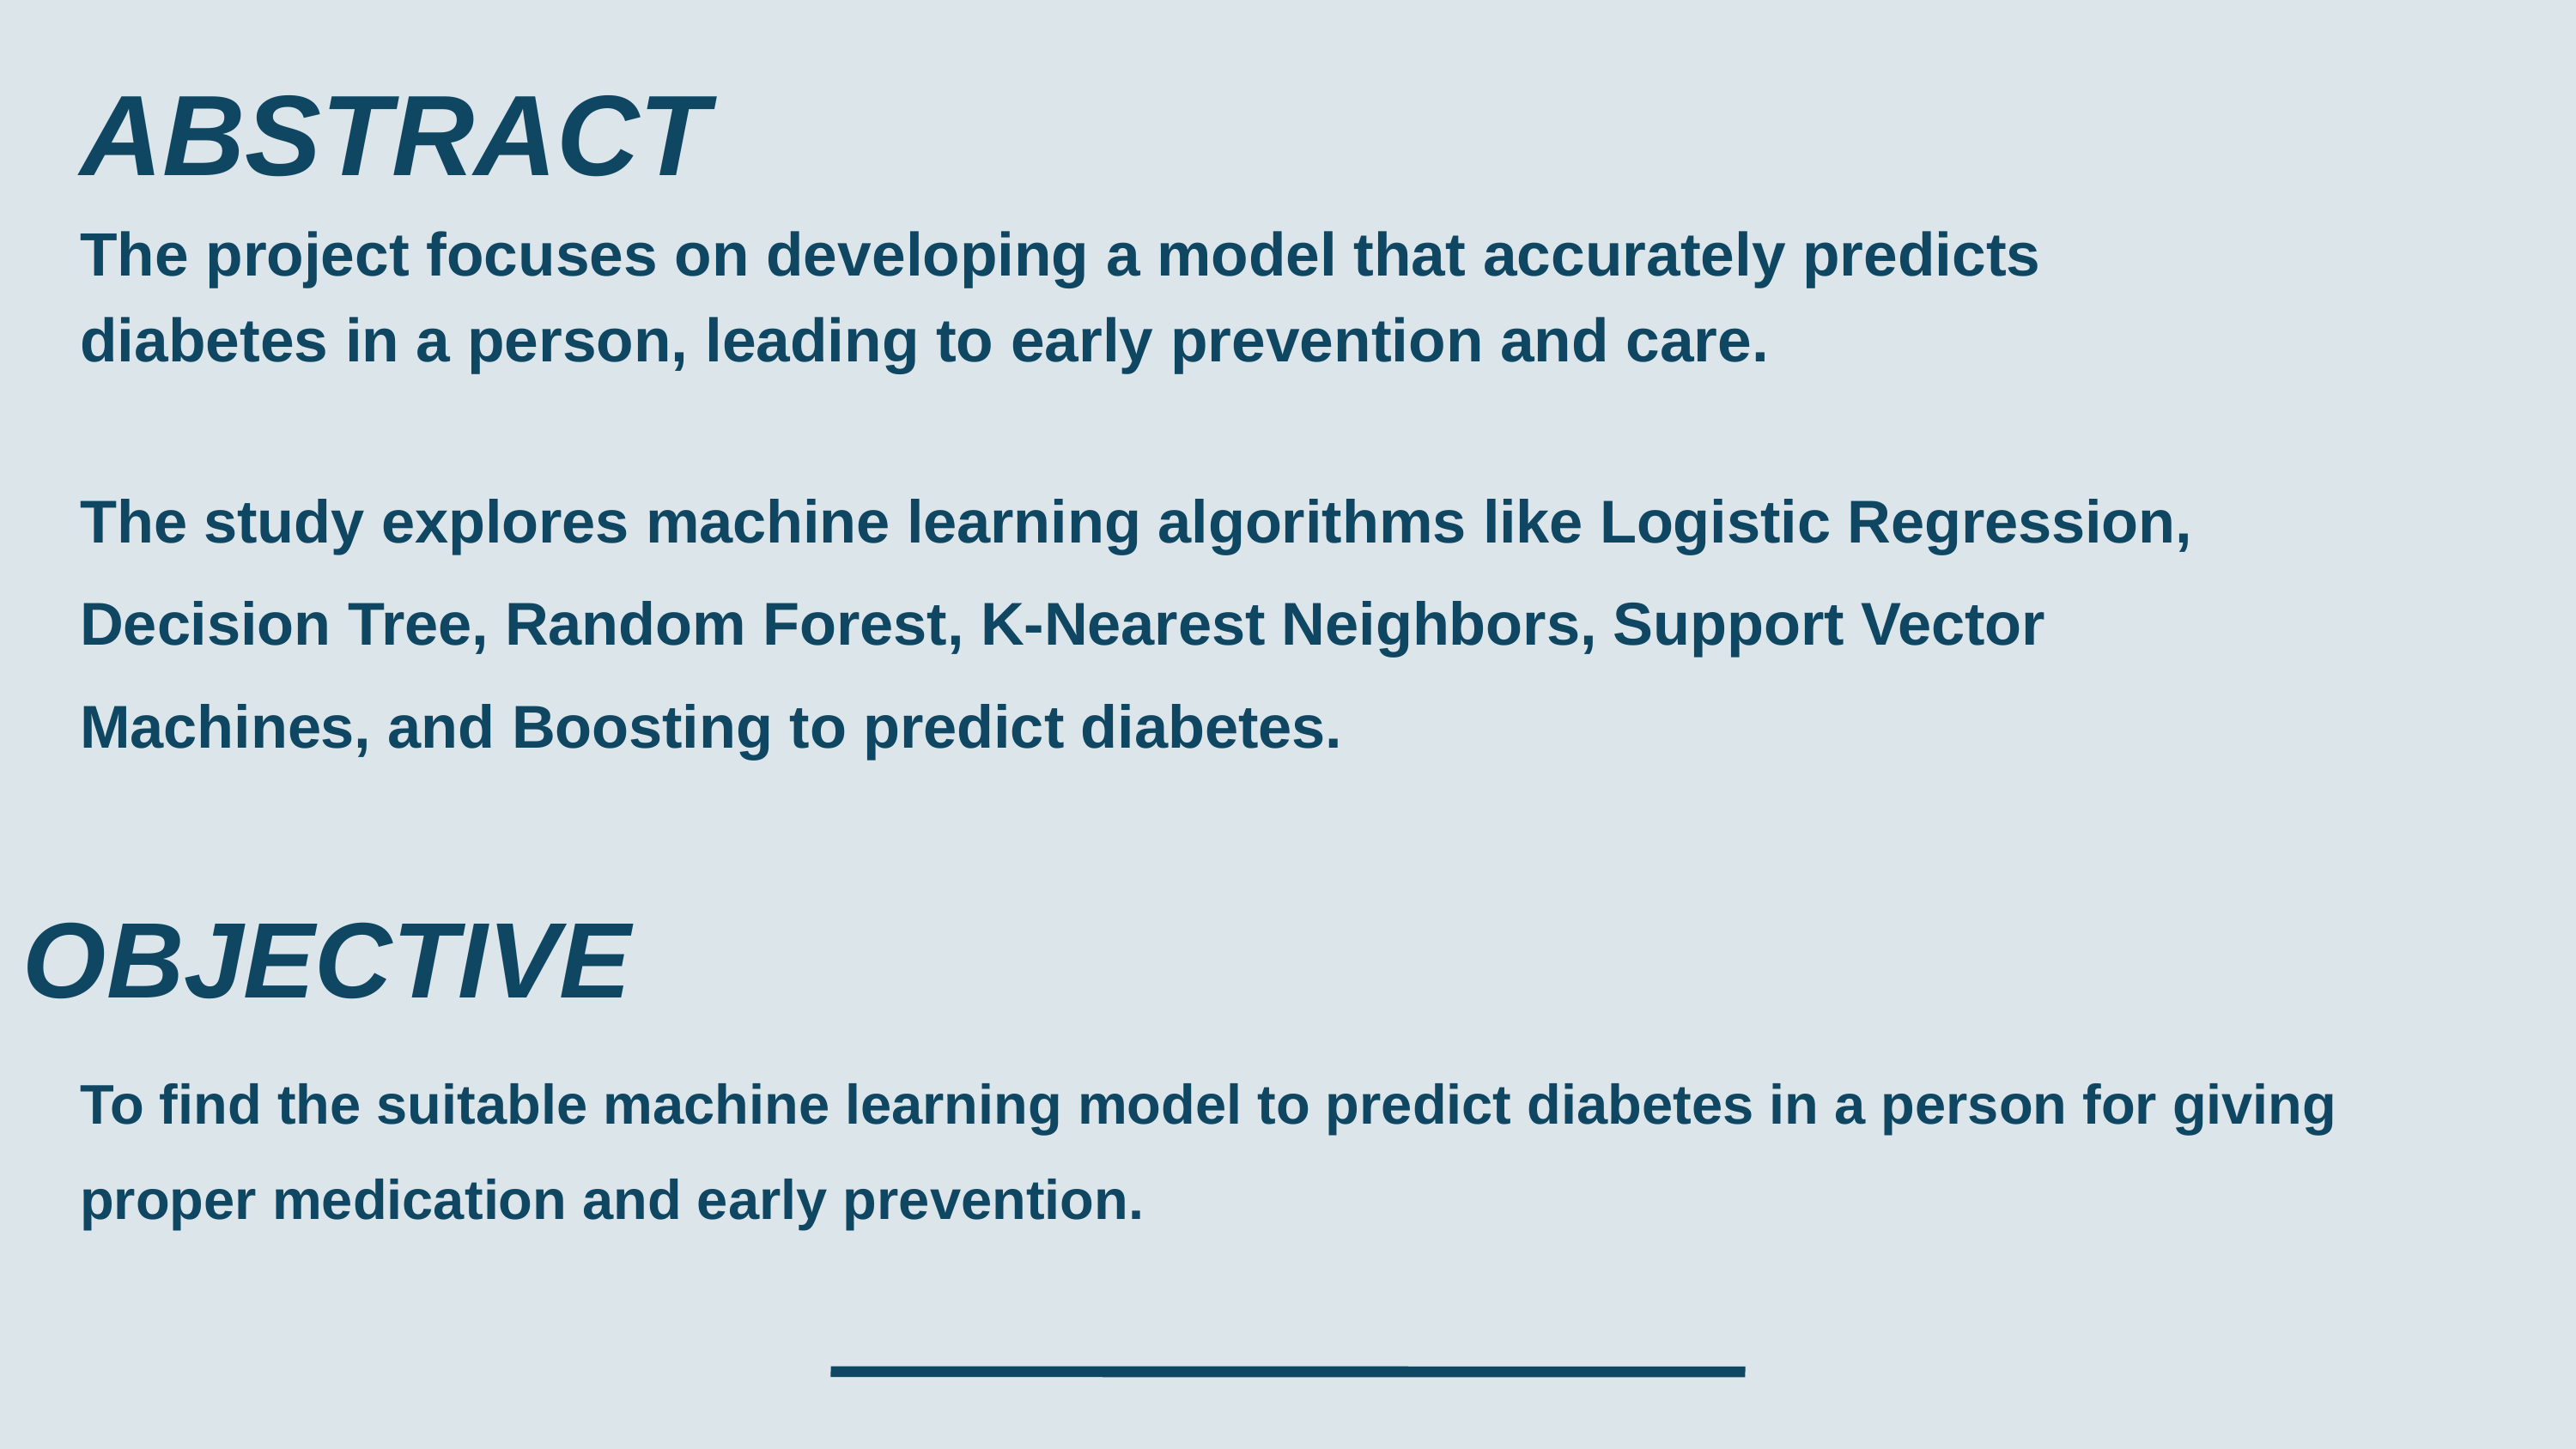

ABSTRACT
The project focuses on developing a model that accurately predicts diabetes in a person, leading to early prevention and care.

The study explores machine learning algorithms like Logistic Regression, Decision Tree, Random Forest, K-Nearest Neighbors, Support Vector Machines, and Boosting to predict diabetes.
OBJECTIVE

To find the suitable machine learning model to predict diabetes in a person for giving proper medication and early prevention.